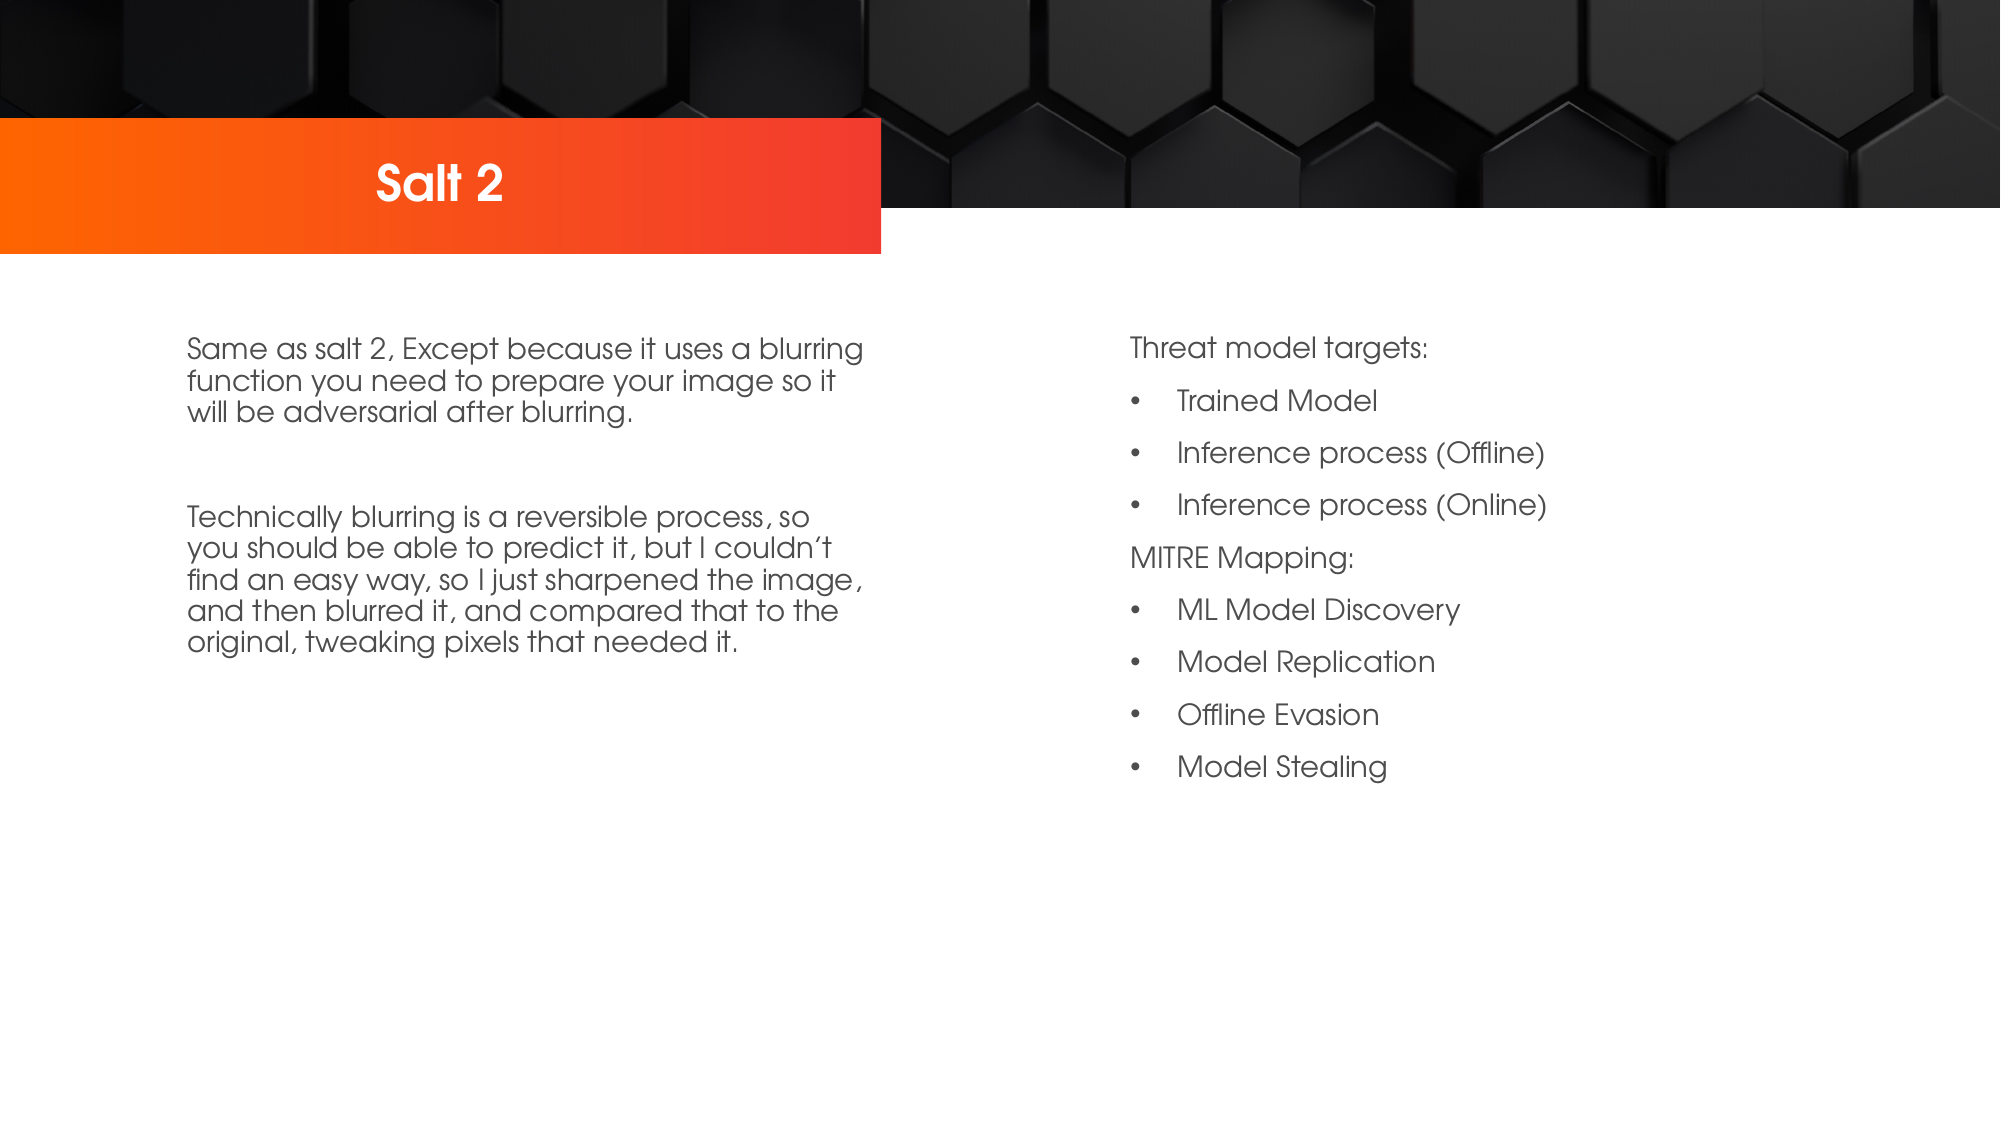

Salt 2
Threat model targets:
Trained Model
Inference process (Offline)
Inference process (Online)
MITRE Mapping:
ML Model Discovery
Model Replication
Offline Evasion
Model Stealing

Same as salt 2, Except because it uses a blurring function you need to prepare your image so it will be adversarial after blurring.

Technically blurring is a reversible process, so you should be able to predict it, but I couldn’t find an easy way, so I just sharpened the image, and then blurred it, and compared that to the original, tweaking pixels that needed it.